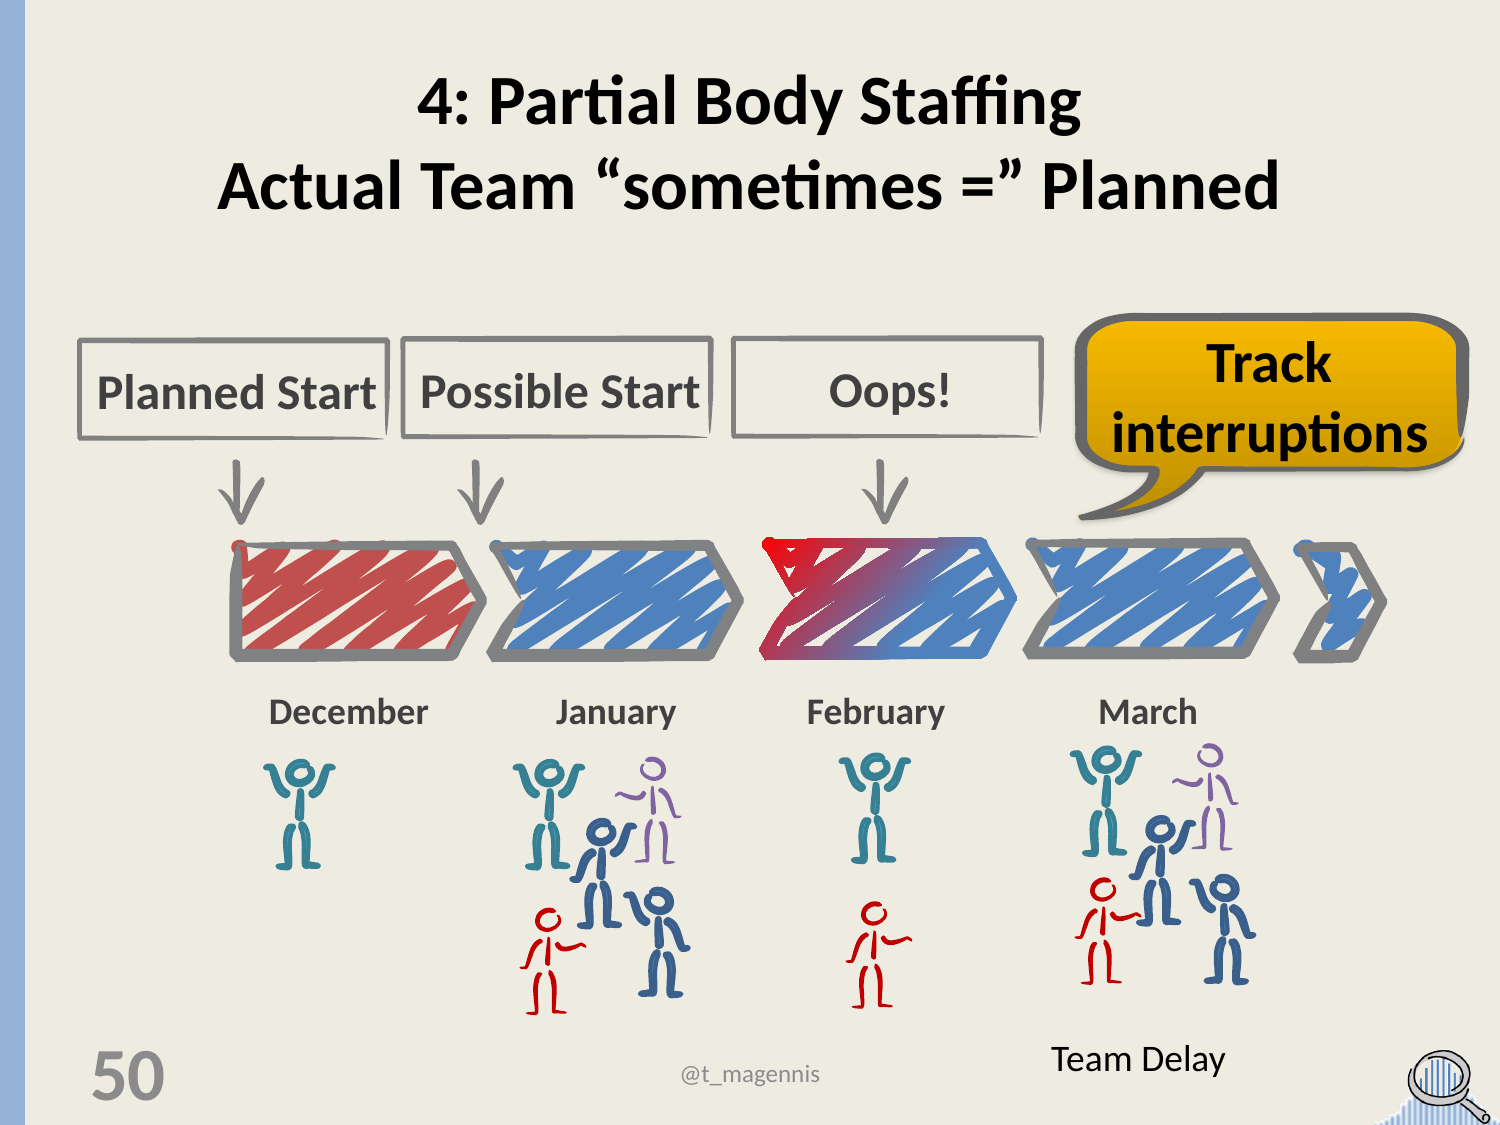

# 4: Partial Body Staffing Actual Team “sometimes =” Planned

Track interruptions
Oops!
Possible Start
Planned Start

December
January
February
March

Team Delay
50
@t_magennis